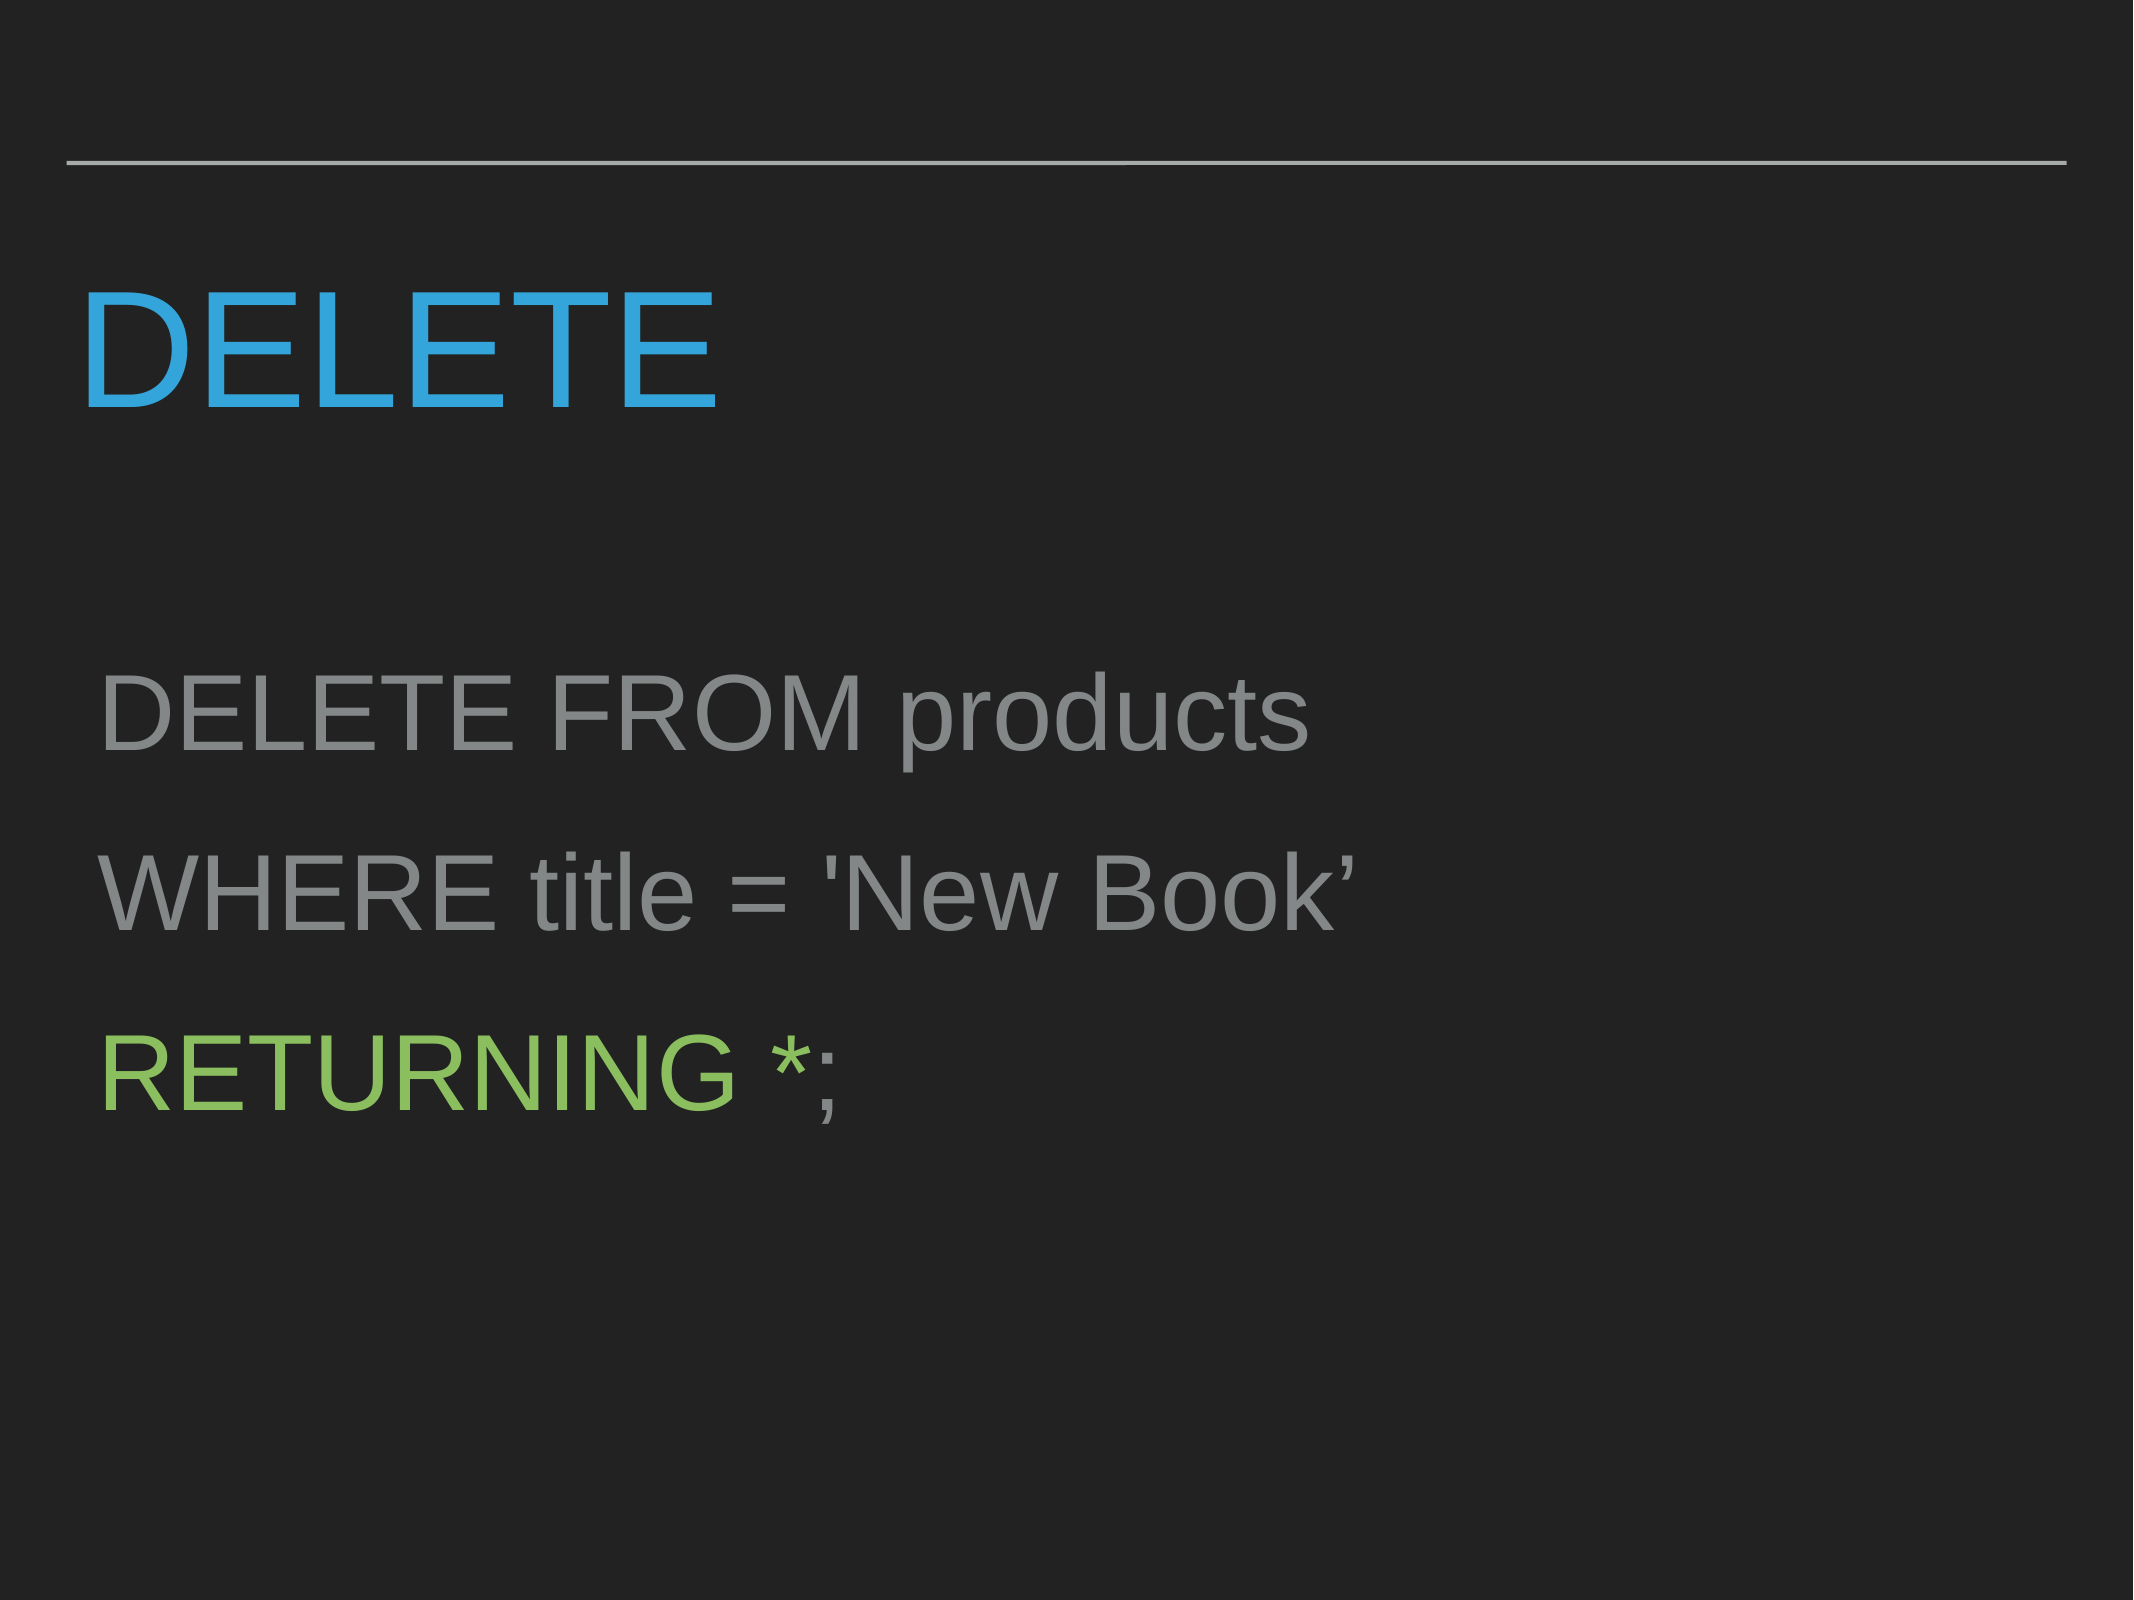

# Delete
DELETE FROM products
WHERE title = 'New Book’
RETURNING *;